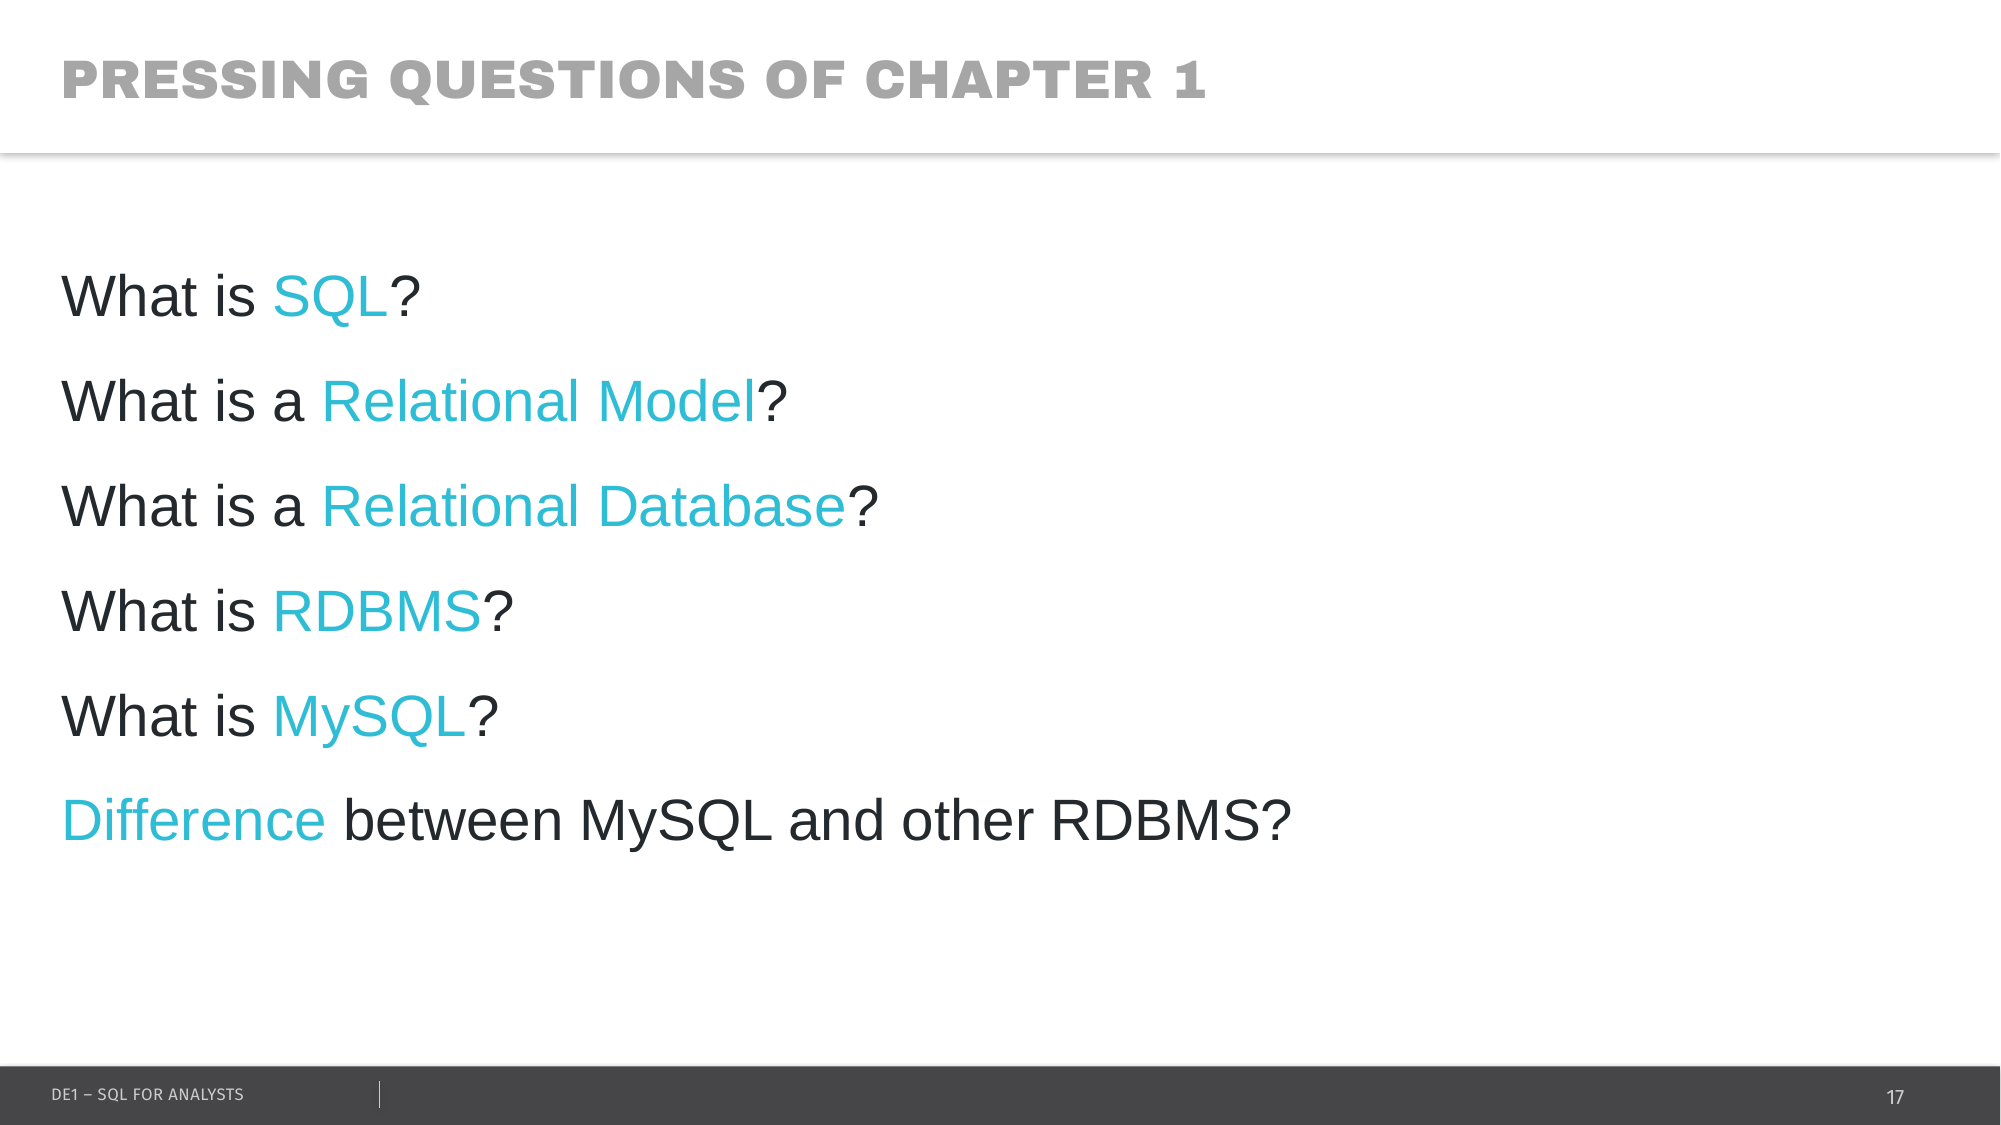

PRESSING QUESTIONS OF CHAPTER 1
What is SQL?
What is a Relational Model?
What is a Relational Database?
What is RDBMS?
What is MySQL?
Difference between MySQL and other RDBMS?